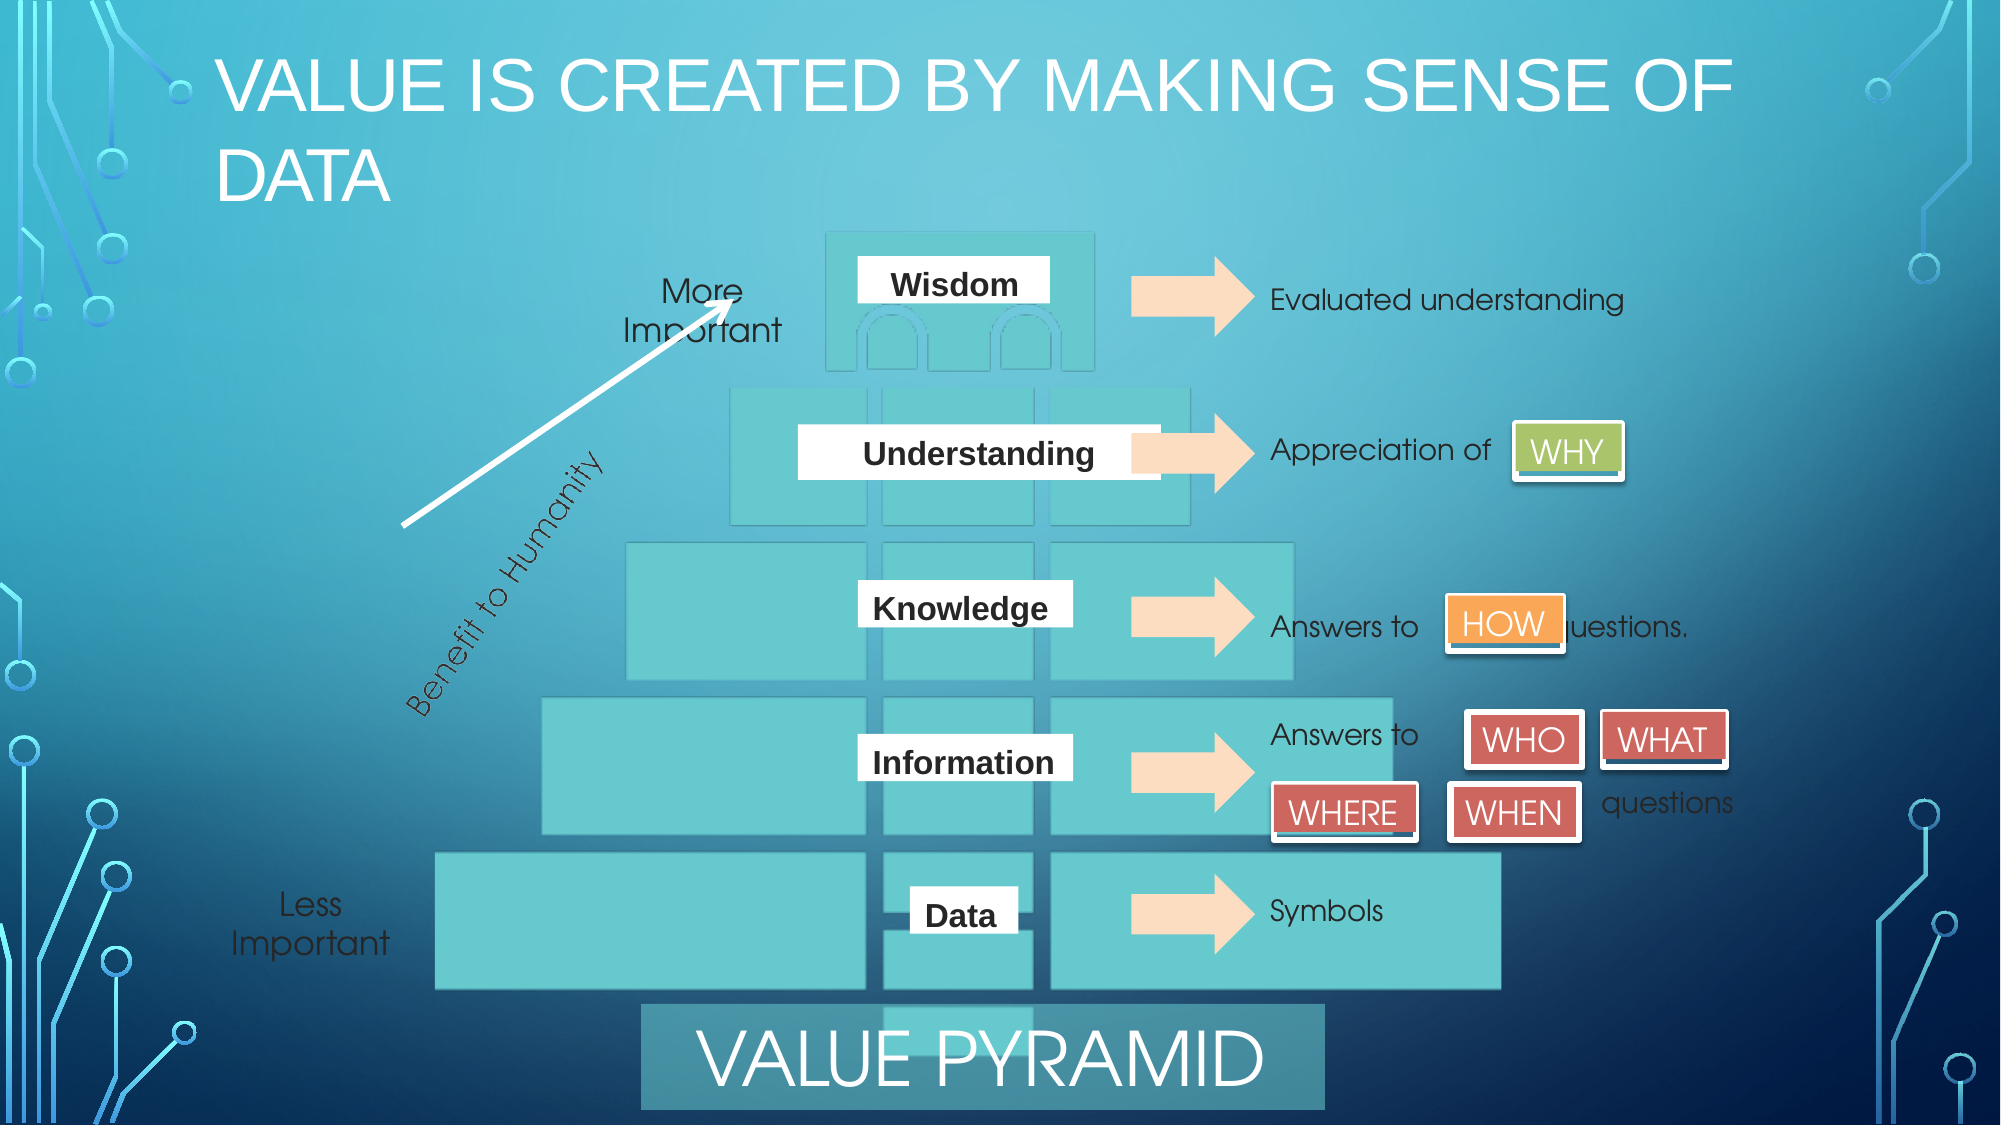

# VALUE IS CREATED BY MAKING SENSE OF DATA

Wisdom

More  Important
Evaluated understanding

WHY

Appreciation of
Understanding

Knowledge

HOW
Answers to
uestions.
q

WHAT
Answers to
WHO

Information

questions

WHERE
WHEN

Less  Important
Data
Symbols

VALUE PYRAMID